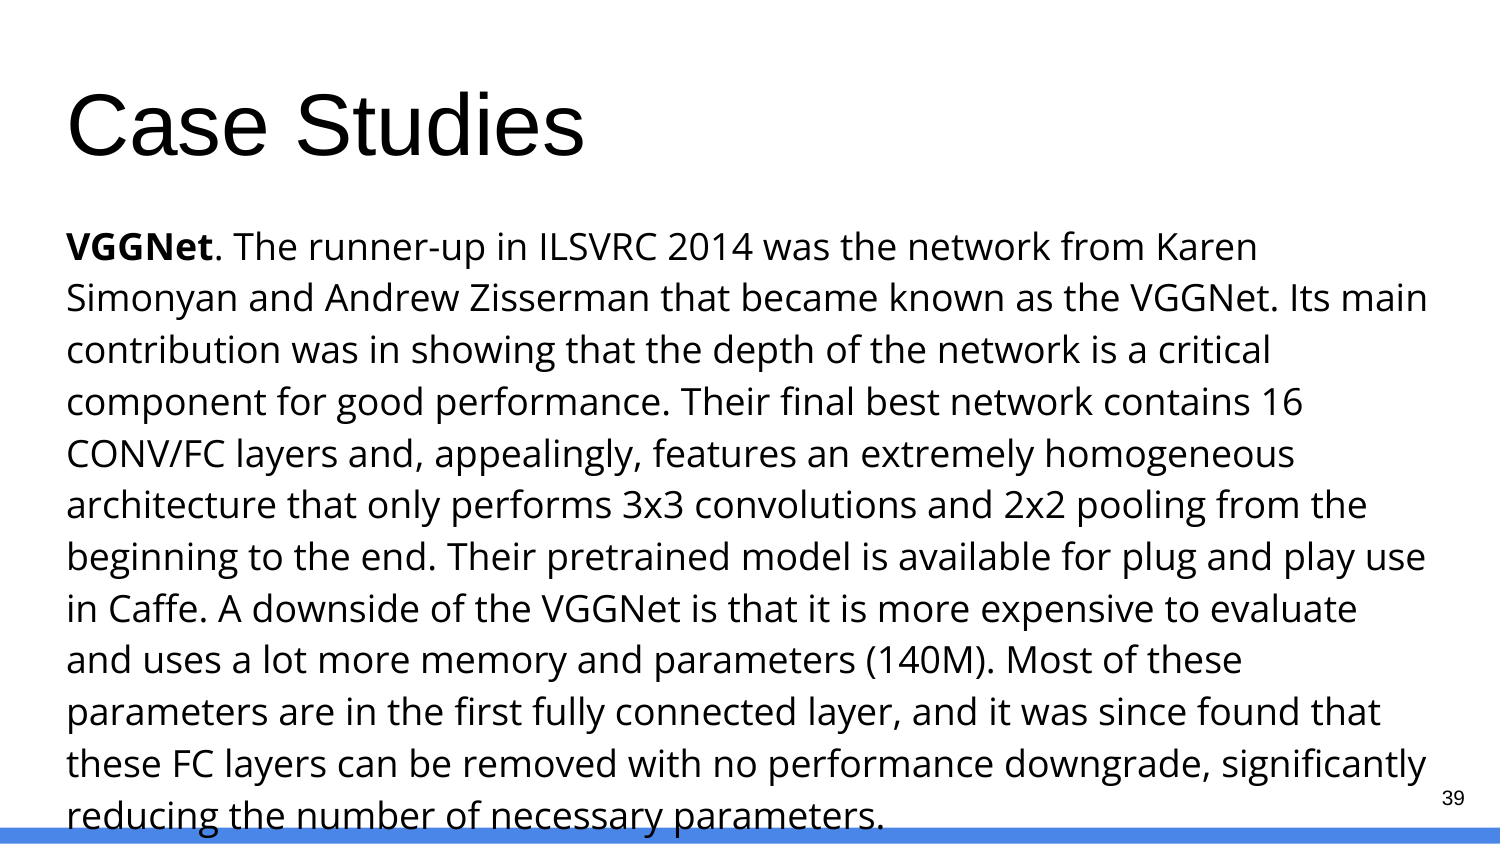

# Case Studies
VGGNet. The runner-up in ILSVRC 2014 was the network from Karen Simonyan and Andrew Zisserman that became known as the VGGNet. Its main contribution was in showing that the depth of the network is a critical component for good performance. Their final best network contains 16 CONV/FC layers and, appealingly, features an extremely homogeneous architecture that only performs 3x3 convolutions and 2x2 pooling from the beginning to the end. Their pretrained model is available for plug and play use in Caffe. A downside of the VGGNet is that it is more expensive to evaluate and uses a lot more memory and parameters (140M). Most of these parameters are in the first fully connected layer, and it was since found that these FC layers can be removed with no performance downgrade, significantly reducing the number of necessary parameters.

39